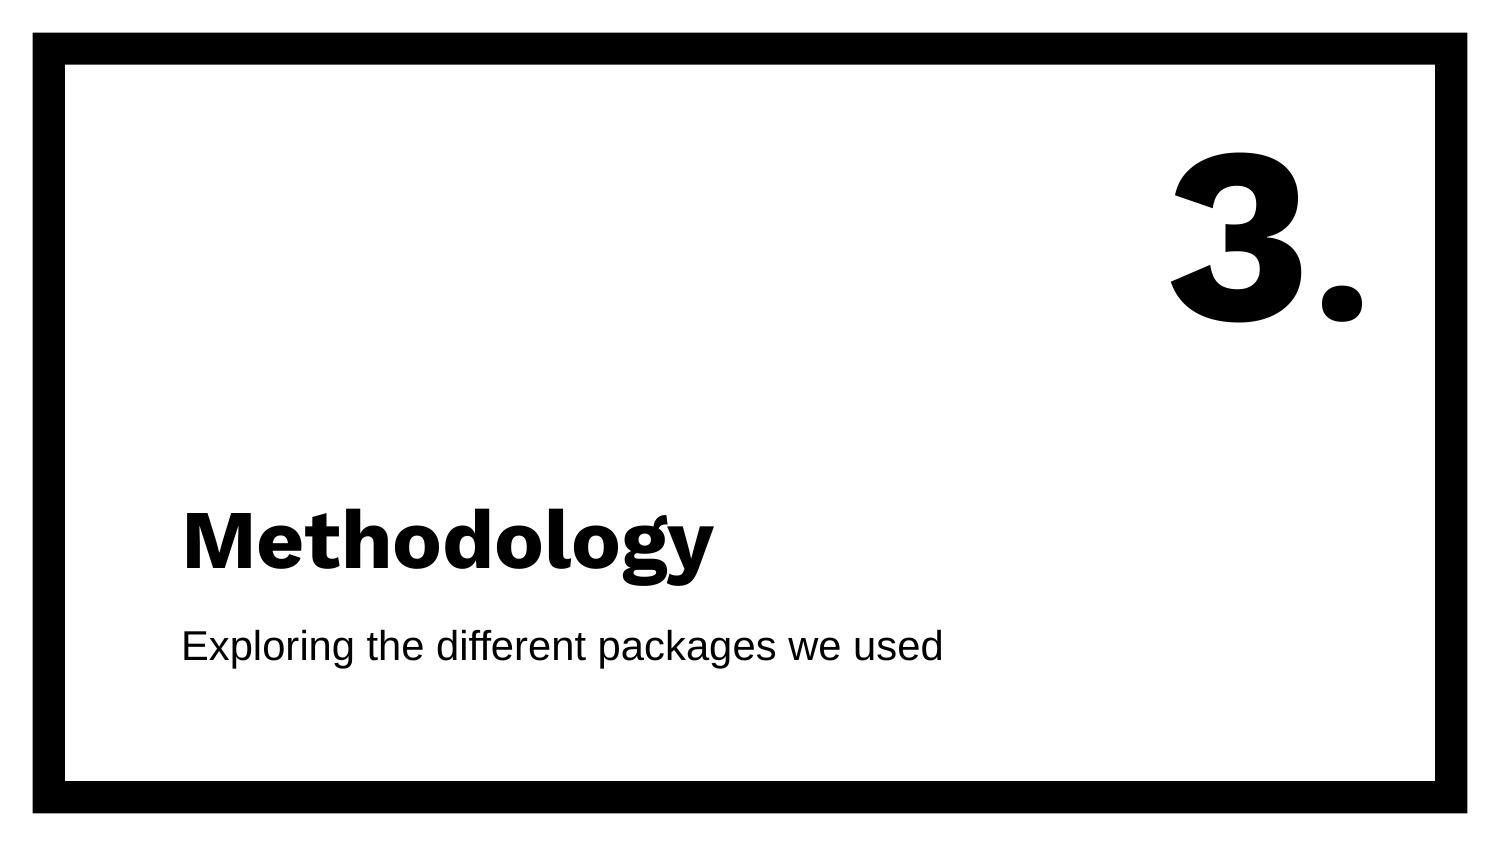

3.
# Methodology
Exploring the different packages we used